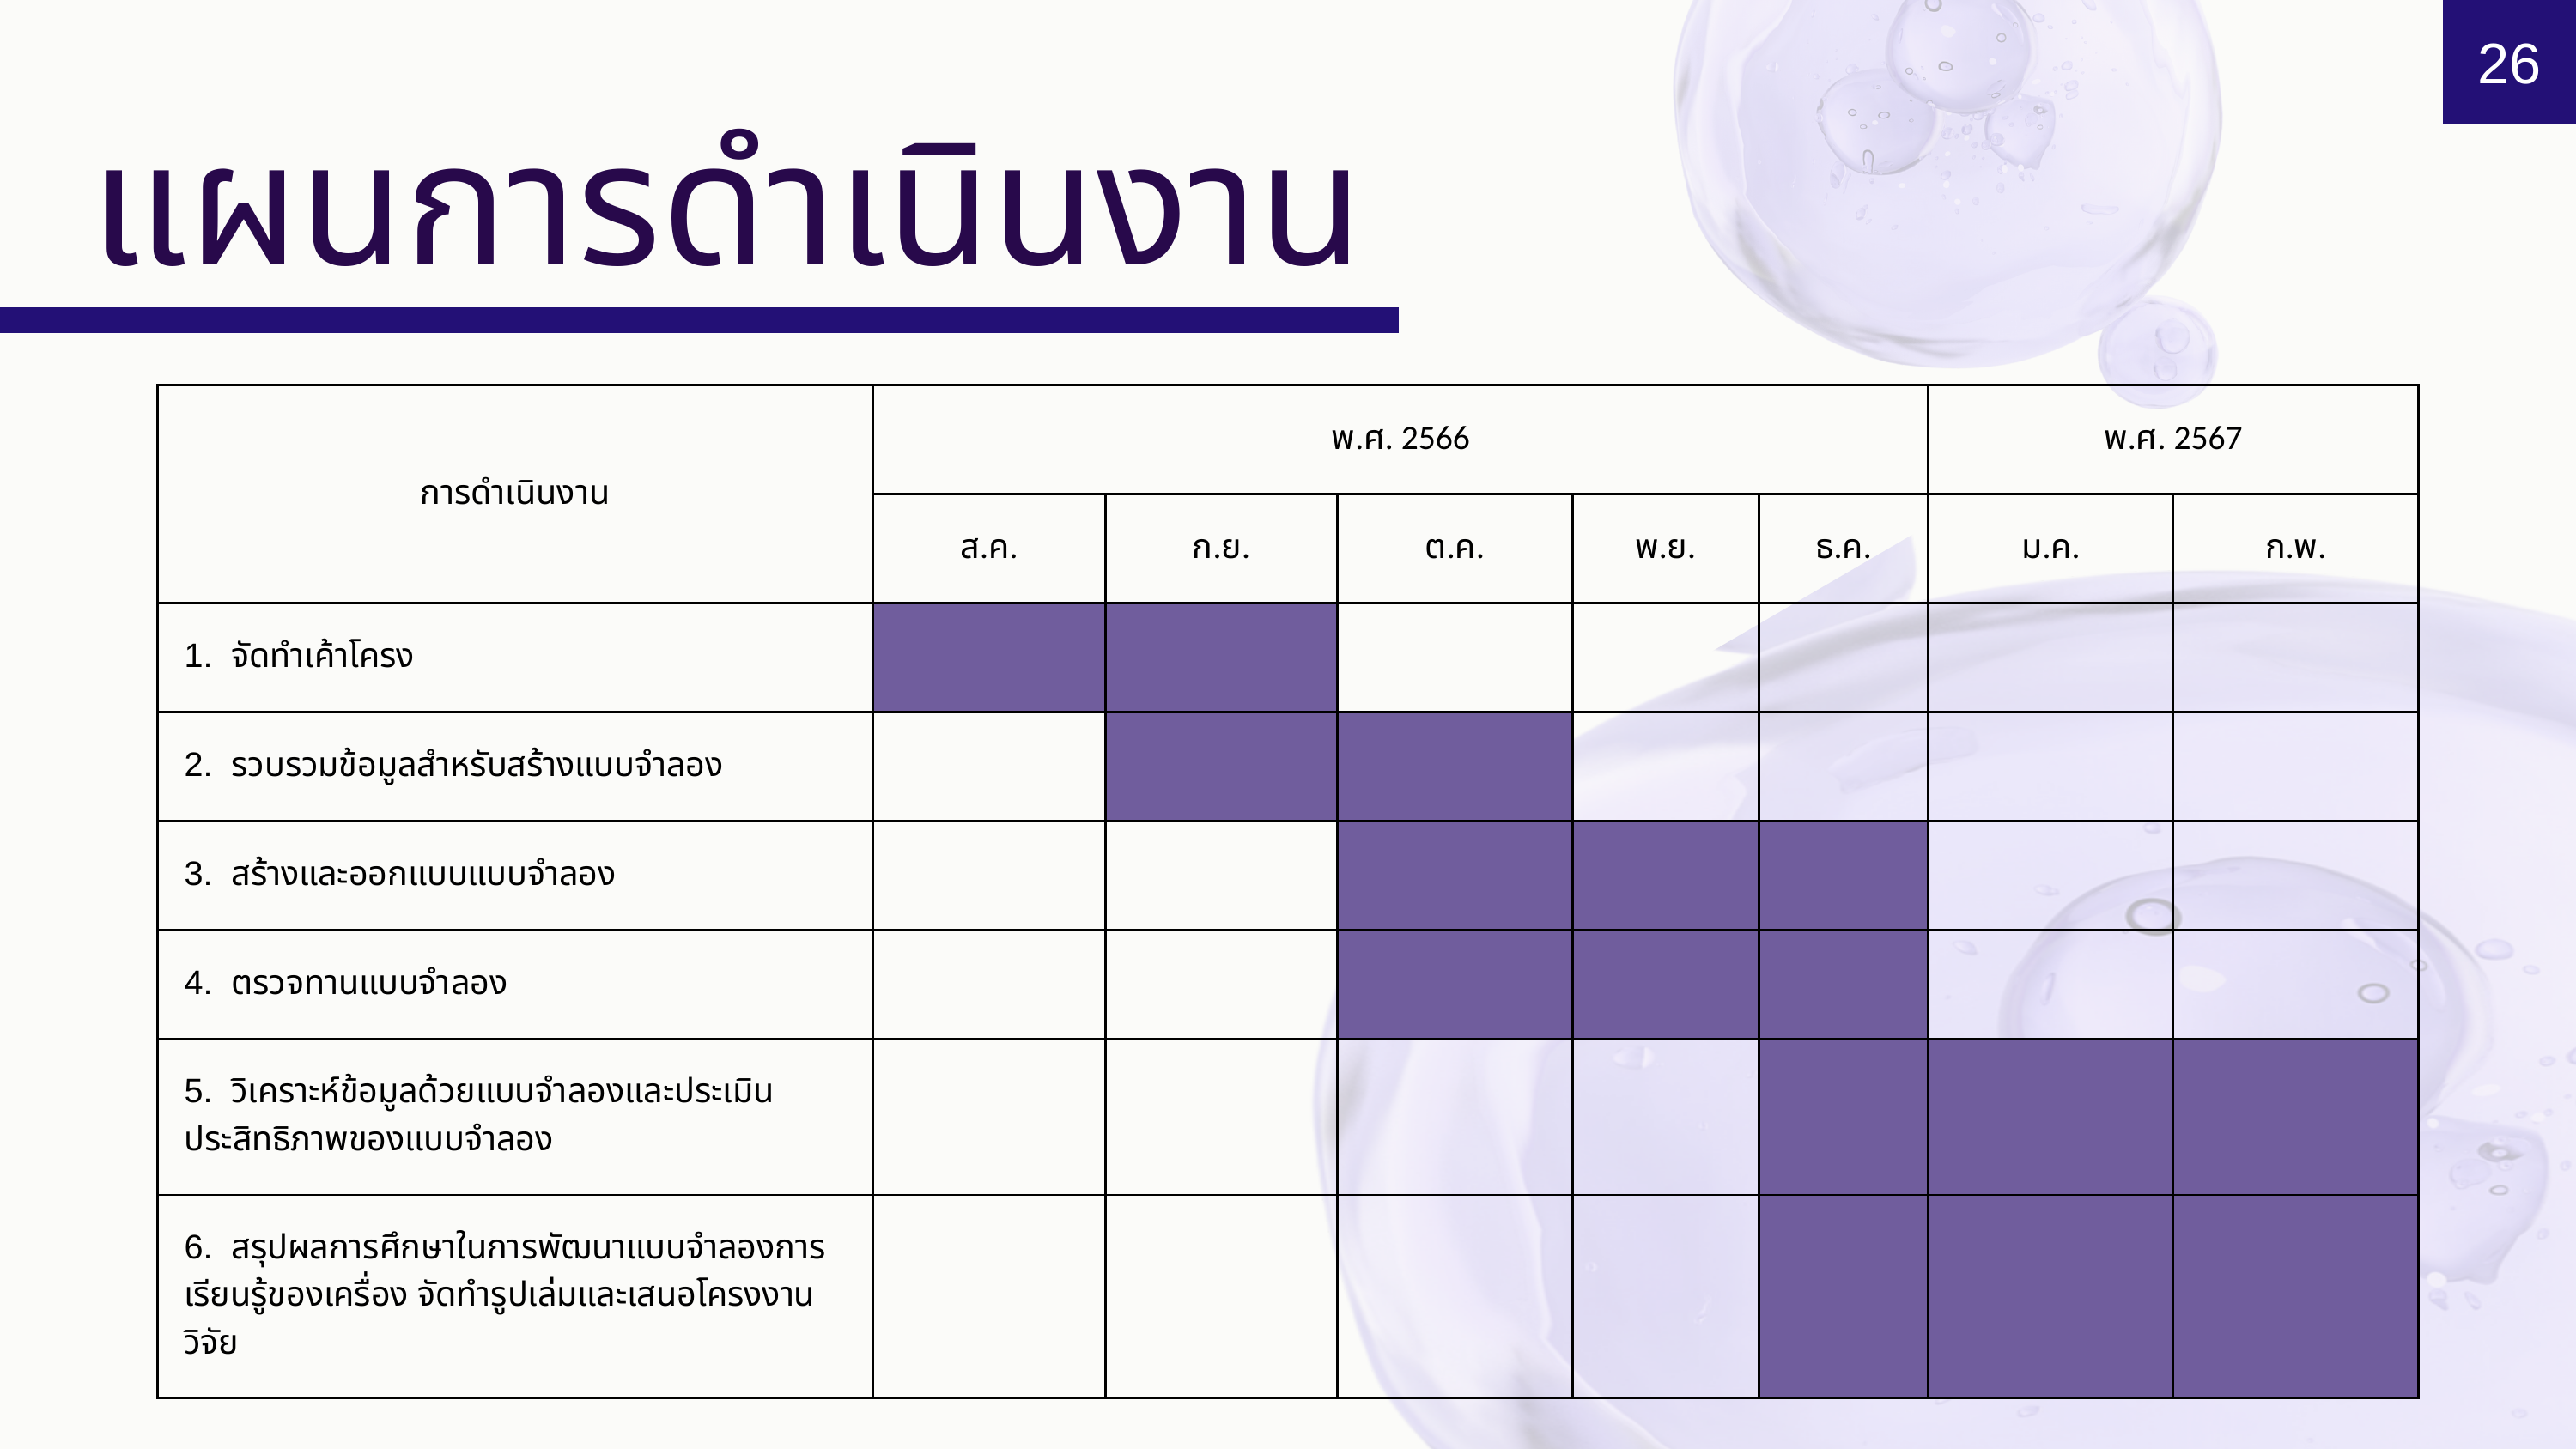

26

แผนการดำเนินงาน

| การดำเนินงาน | พ.ศ. 2566 | พ.ศ. 2566 | พ.ศ. 2566 | พ.ศ. 2566 | พ.ศ. 2566 | พ.ศ. 2567 | พ.ศ. 2567 |
| --- | --- | --- | --- | --- | --- | --- | --- |
| การดำเนินงาน | ส.ค. | ก.ย. | ต.ค. | พ.ย. | ธ.ค. | ม.ค. | ก.พ. |
| 1. จัดทำเค้าโครง |  |  |  |  |  |  |  |
| 2. รวบรวมข้อมูลสำหรับสร้างแบบจำลอง |  |  |  |  |  |  |  |
| 3. สร้างและออกแบบแบบจำลอง |  |  |  |  |  |  |  |
| 4. ตรวจทานแบบจำลอง |  |  |  |  |  |  |  |
| 5. วิเคราะห์ข้อมูลด้วยแบบจำลองและประเมินประสิทธิภาพของแบบจำลอง |  |  |  |  |  |  |  |
| 6. สรุปผลการศึกษาในการพัฒนาแบบจำลองการเรียนรู้ของเครื่อง จัดทำรูปเล่มและเสนอโครงงานวิจัย |  |  |  |  |  |  |  |